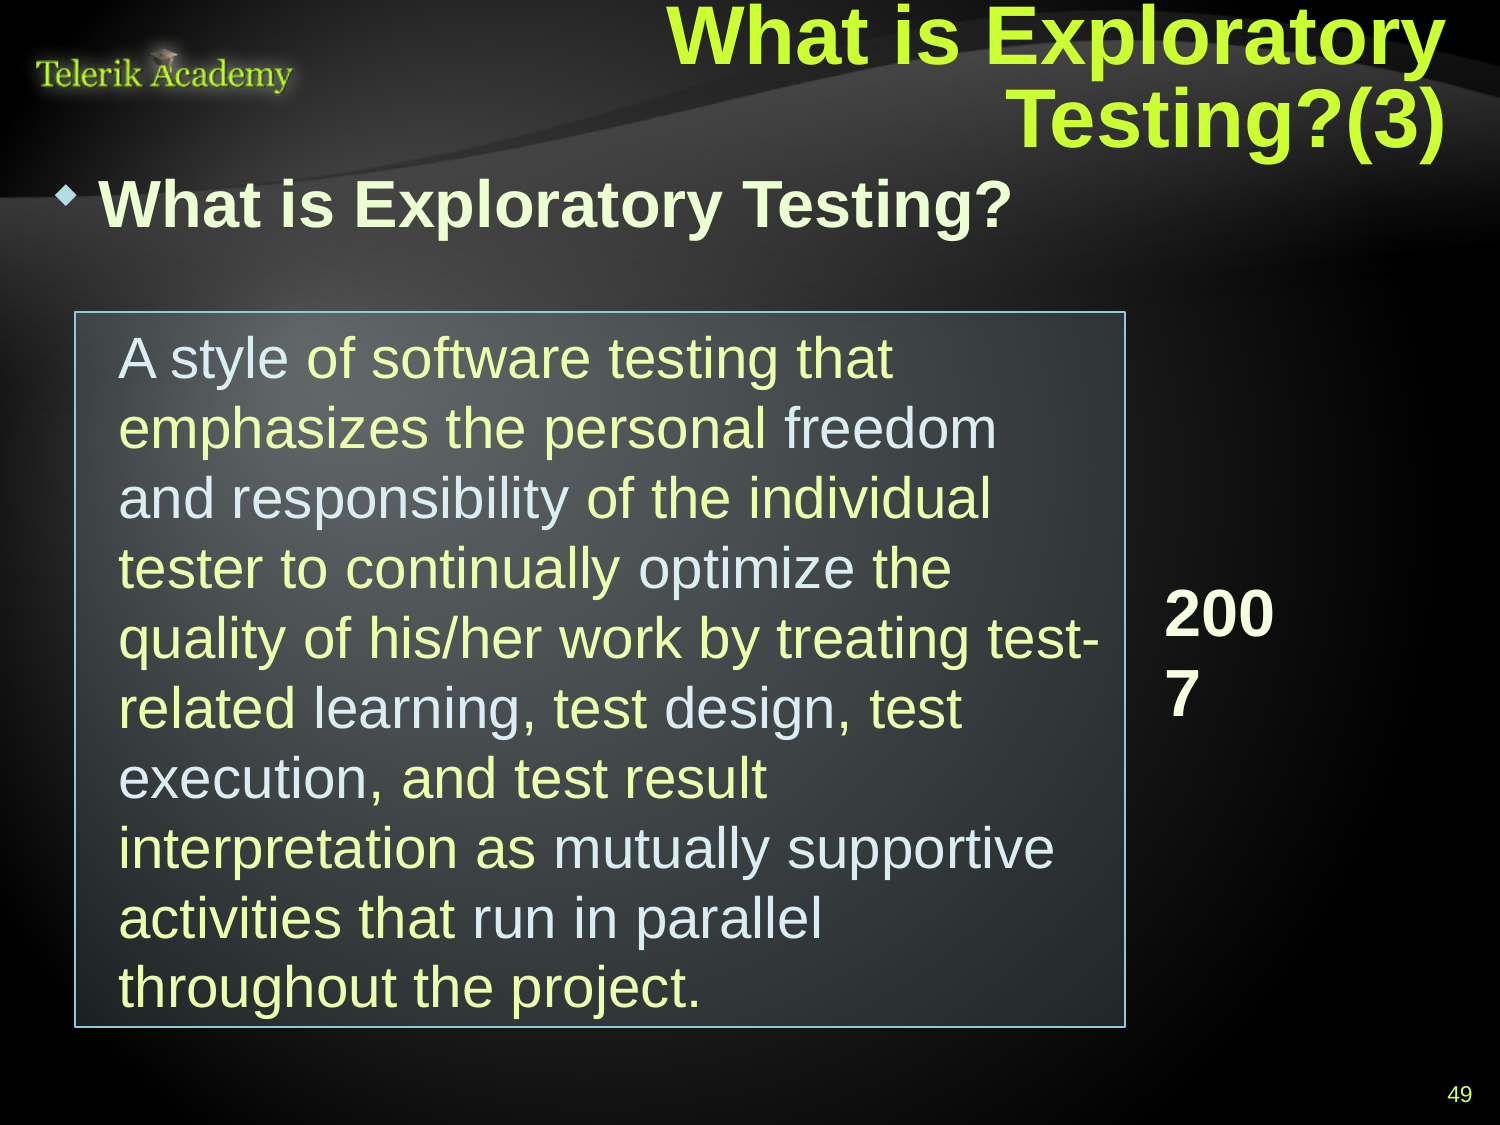

# What is Exploratory Testing?(3)
What is Exploratory Testing?
A style of software testing that emphasizes the personal freedom and responsibility of the individual tester to continually optimize the quality of his/her work by treating test-related learning, test design, test execution, and test result interpretation as mutually supportive activities that run in parallel throughout the project.
2007
49